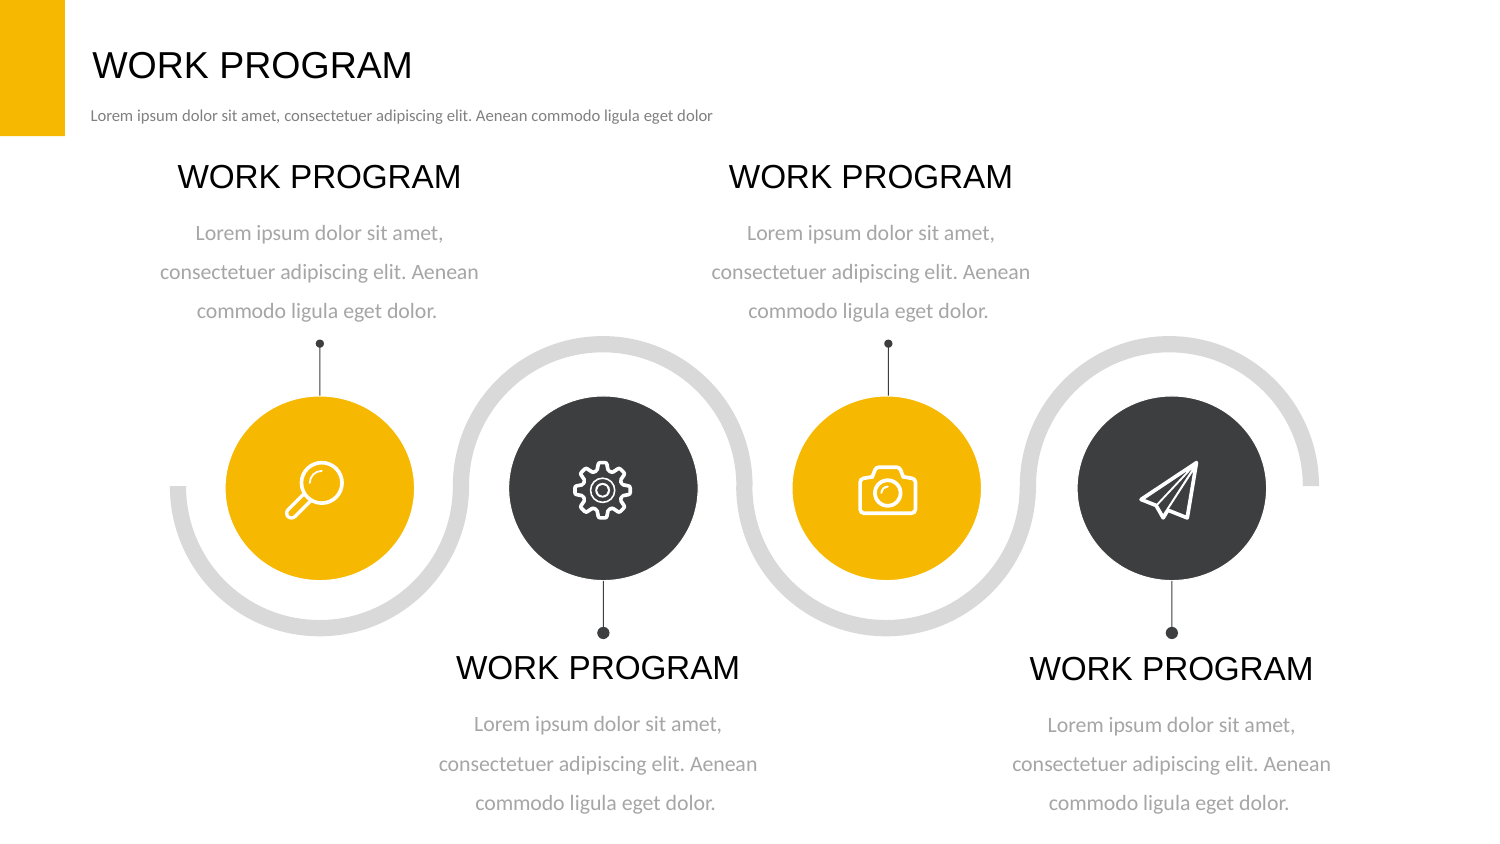

WORK PROGRAM
Lorem ipsum dolor sit amet, consectetuer adipiscing elit. Aenean commodo ligula eget dolor
WORK PROGRAM
WORK PROGRAM
Lorem ipsum dolor sit amet, consectetuer adipiscing elit. Aenean commodo ligula eget dolor.
Lorem ipsum dolor sit amet, consectetuer adipiscing elit. Aenean commodo ligula eget dolor.

WORK PROGRAM
WORK PROGRAM
Lorem ipsum dolor sit amet, consectetuer adipiscing elit. Aenean commodo ligula eget dolor.
Lorem ipsum dolor sit amet, consectetuer adipiscing elit. Aenean commodo ligula eget dolor.